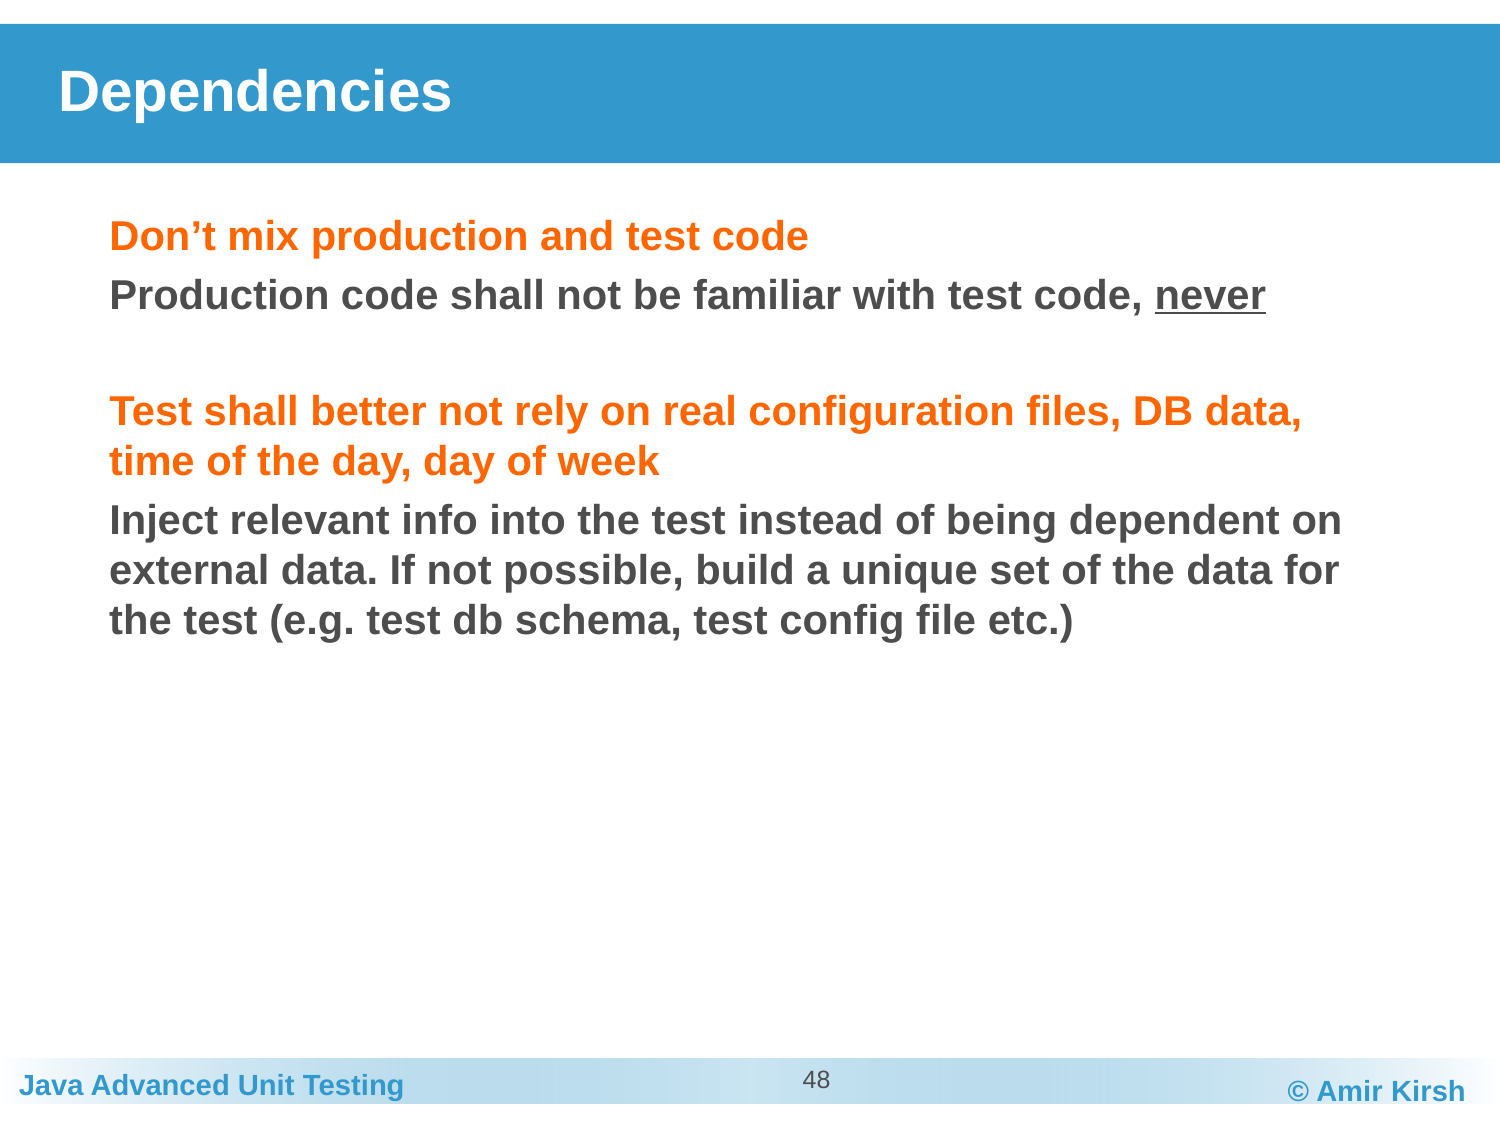

# Dependencies
Don’t mix production and test code
Production code shall not be familiar with test code, never

Test shall better not rely on real configuration files, DB data, time of the day, day of week
Inject relevant info into the test instead of being dependent on external data. If not possible, build a unique set of the data for the test (e.g. test db schema, test config file etc.)
48